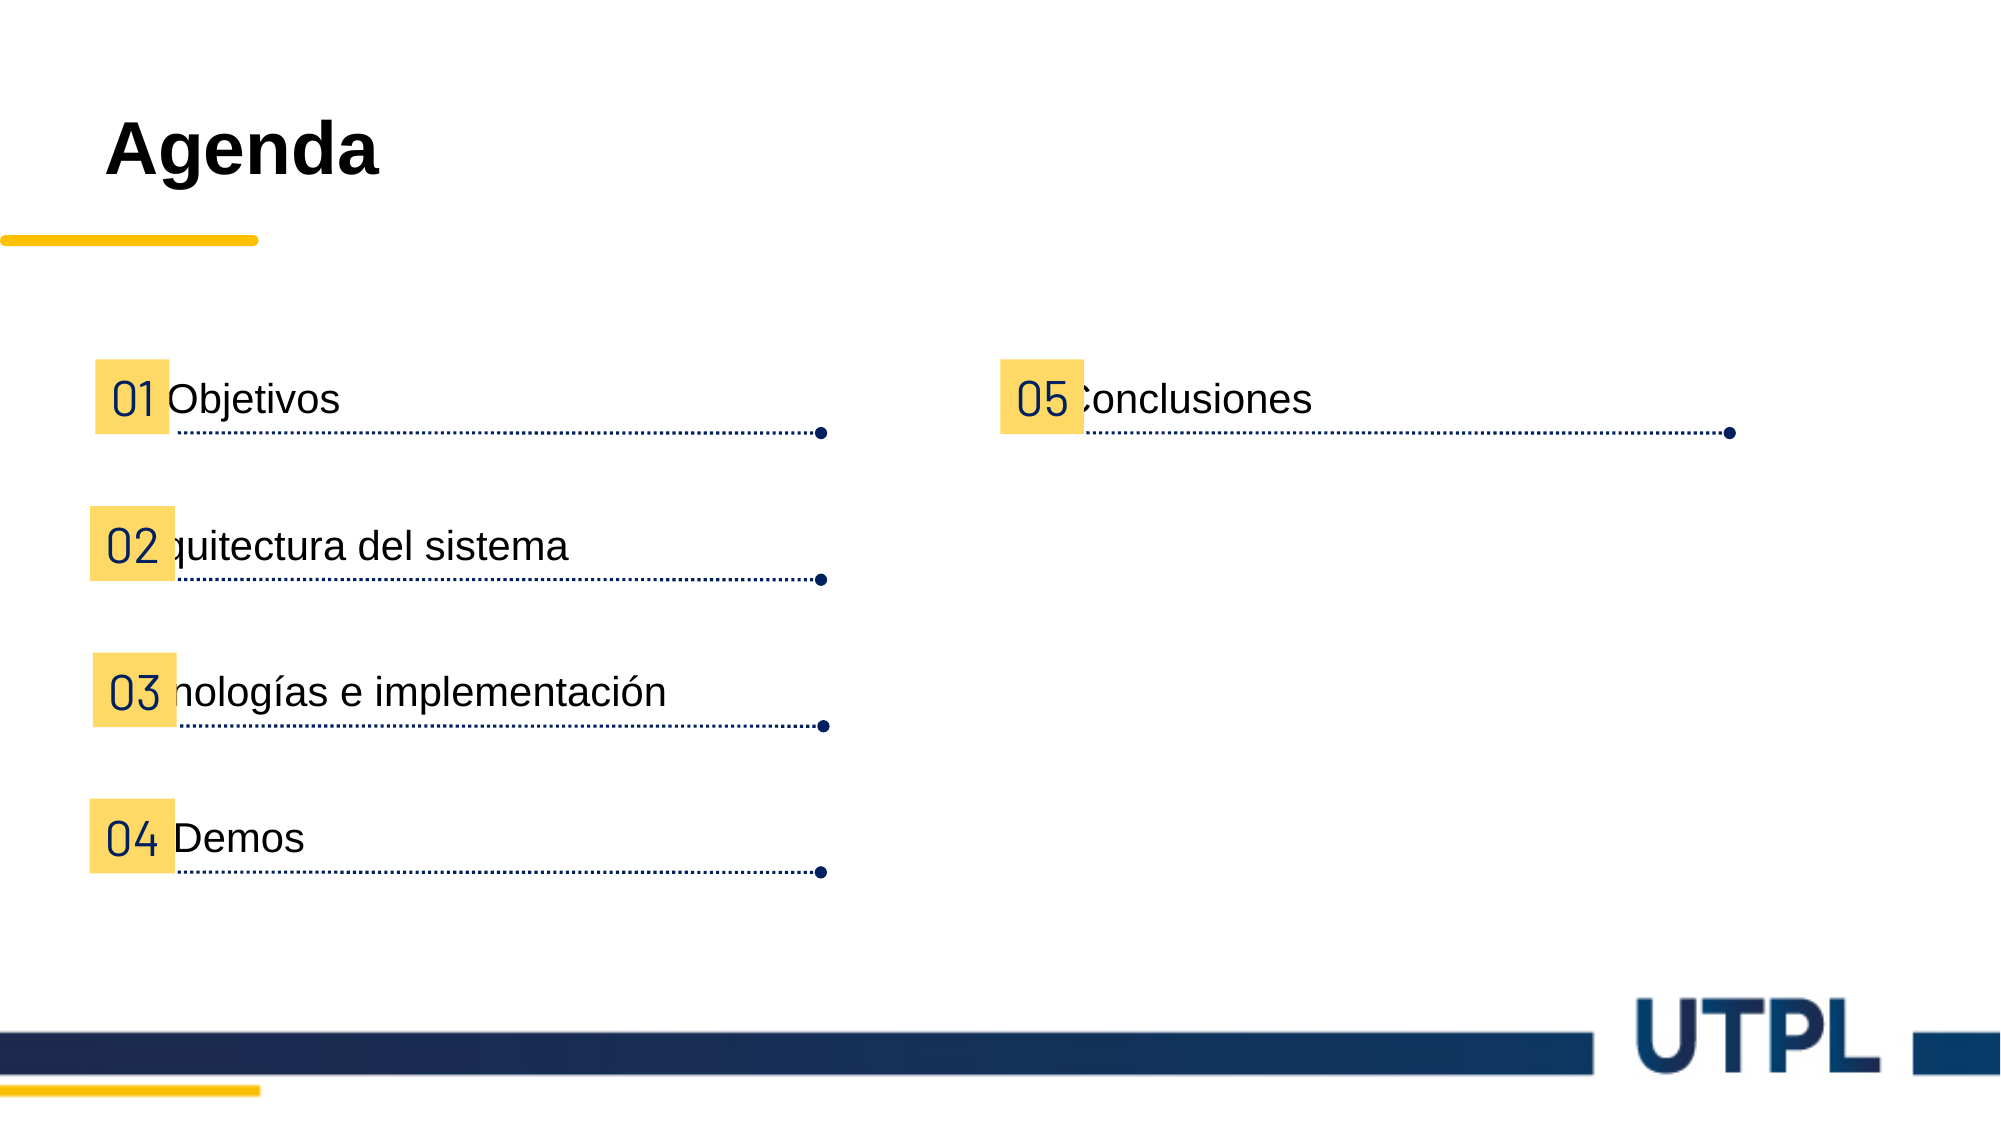

Agenda

01
05
Objetivos
Conclusiones

02
Arquitectura del sistema

03
Tecnologías e implementación

04
Demos